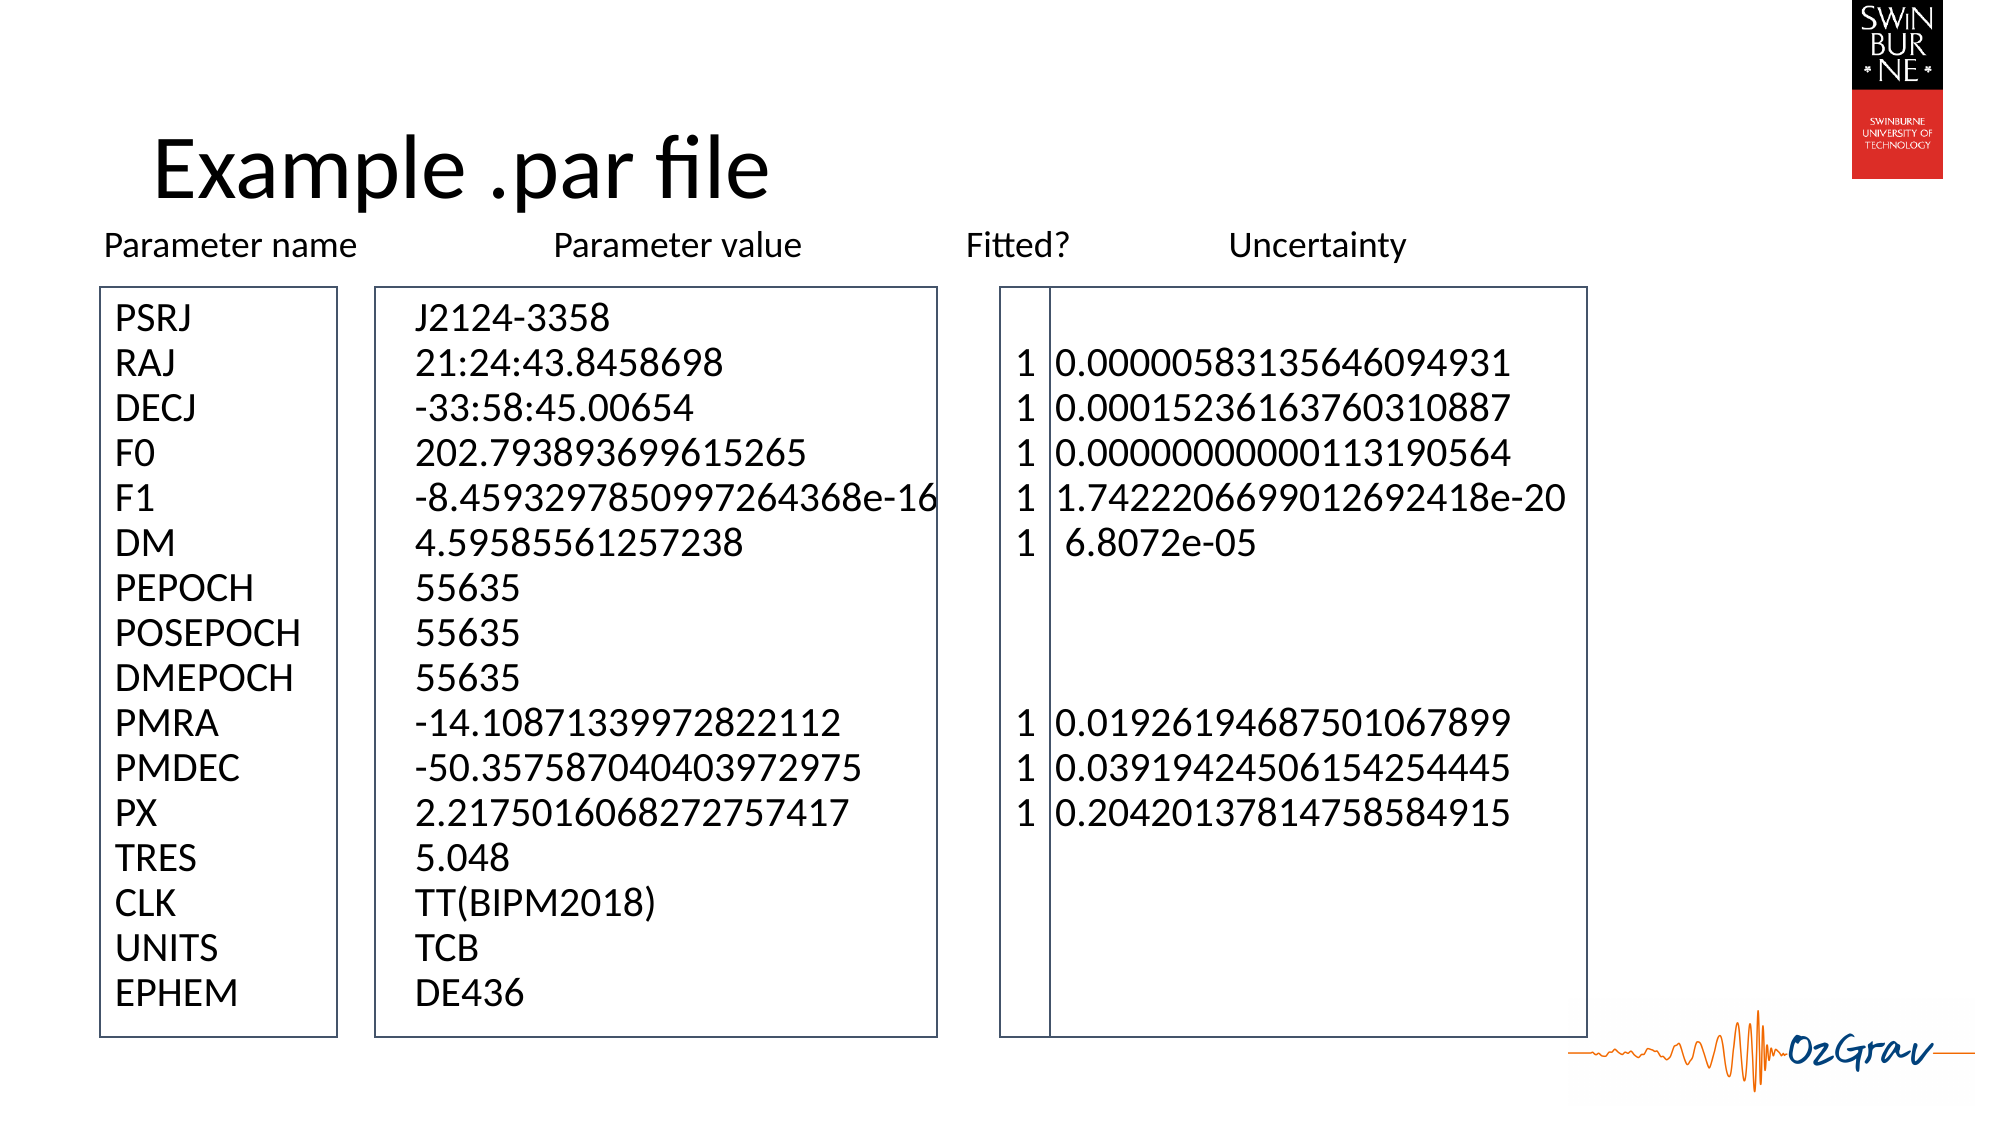

# Example .par file
Parameter name
Parameter value
Fitted?
Uncertainty
PSRJ           	J2124-3358
RAJ             	21:24:43.8458698         		1  0.00000583135646094931
DECJ           	-33:58:45.00654           		1  0.00015236163760310887
F0              	202.793893699615265             	1  0.00000000000113190564
F1              	-8.4593297850997264368e-16 	1  1.7422206699012692418e-20
DM           	4.59585561257238       		1   6.8072e-05
PEPOCH         	55635
POSEPOCH       	55635
DMEPOCH       	55635
PMRA           	-14.10871339972822112     	1  0.01926194687501067899
PMDEC          	-50.357587040403972975    	1  0.03919424506154254445
PX             	2.2175016068272757417     	1  0.20420137814758584915
TRES           	5.048
CLK            	TT(BIPM2018)
UNITS          	TCB
EPHEM          	DE436